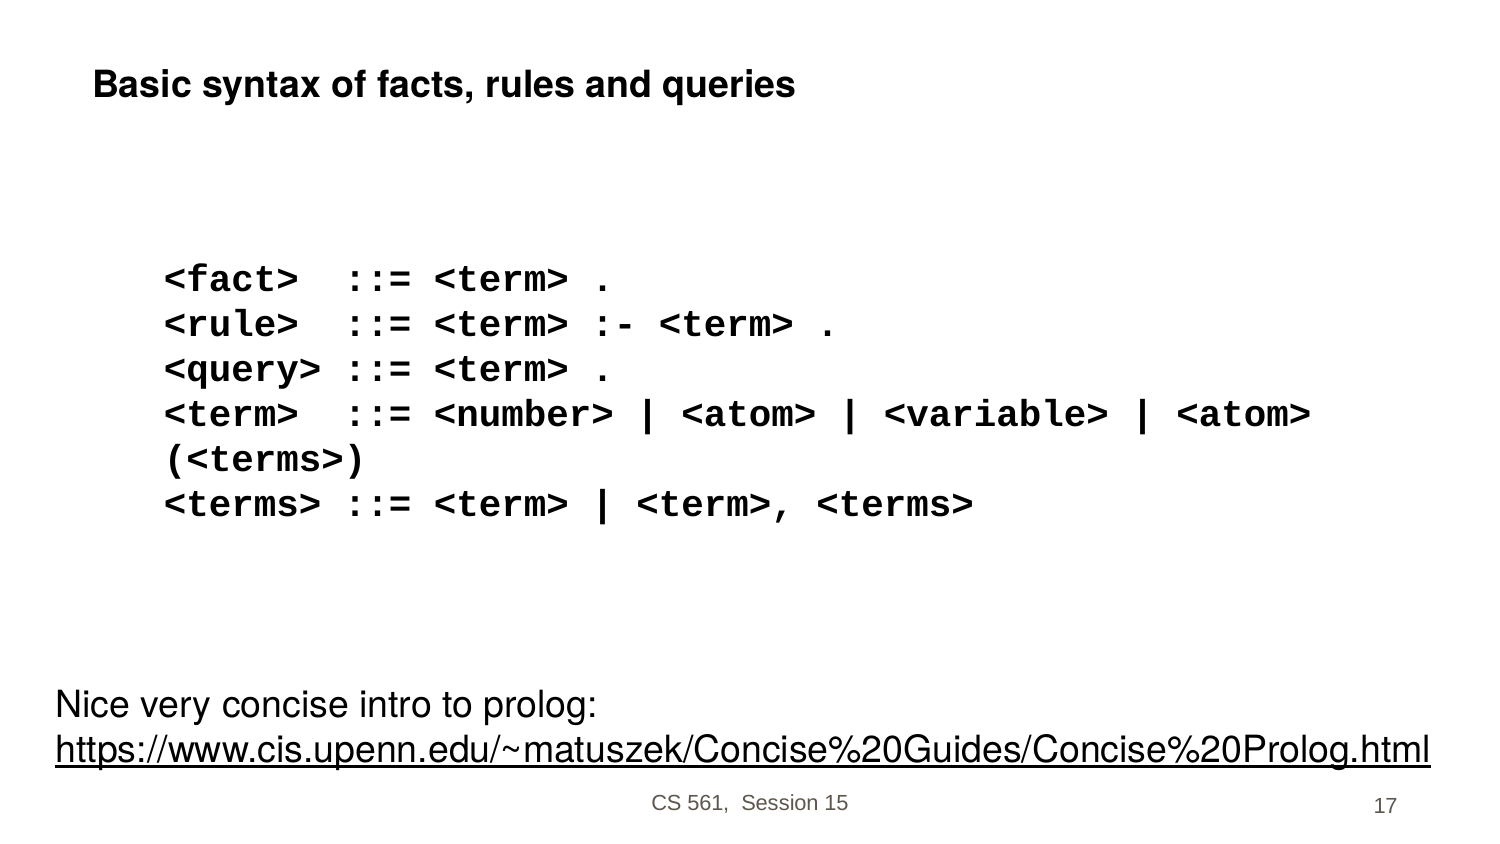

# Basic syntax of facts, rules and queries
<fact>  ::= <term> .
<rule>  ::= <term> :- <term> .
<query> ::= <term> .
<term>  ::= <number> | <atom> | <variable> | <atom> (<terms>)
<terms> ::= <term> | <term>, <terms>
Nice very concise intro to prolog:
https://www.cis.upenn.edu/~matuszek/Concise%20Guides/Concise%20Prolog.html

CS 561,  Session 15
17